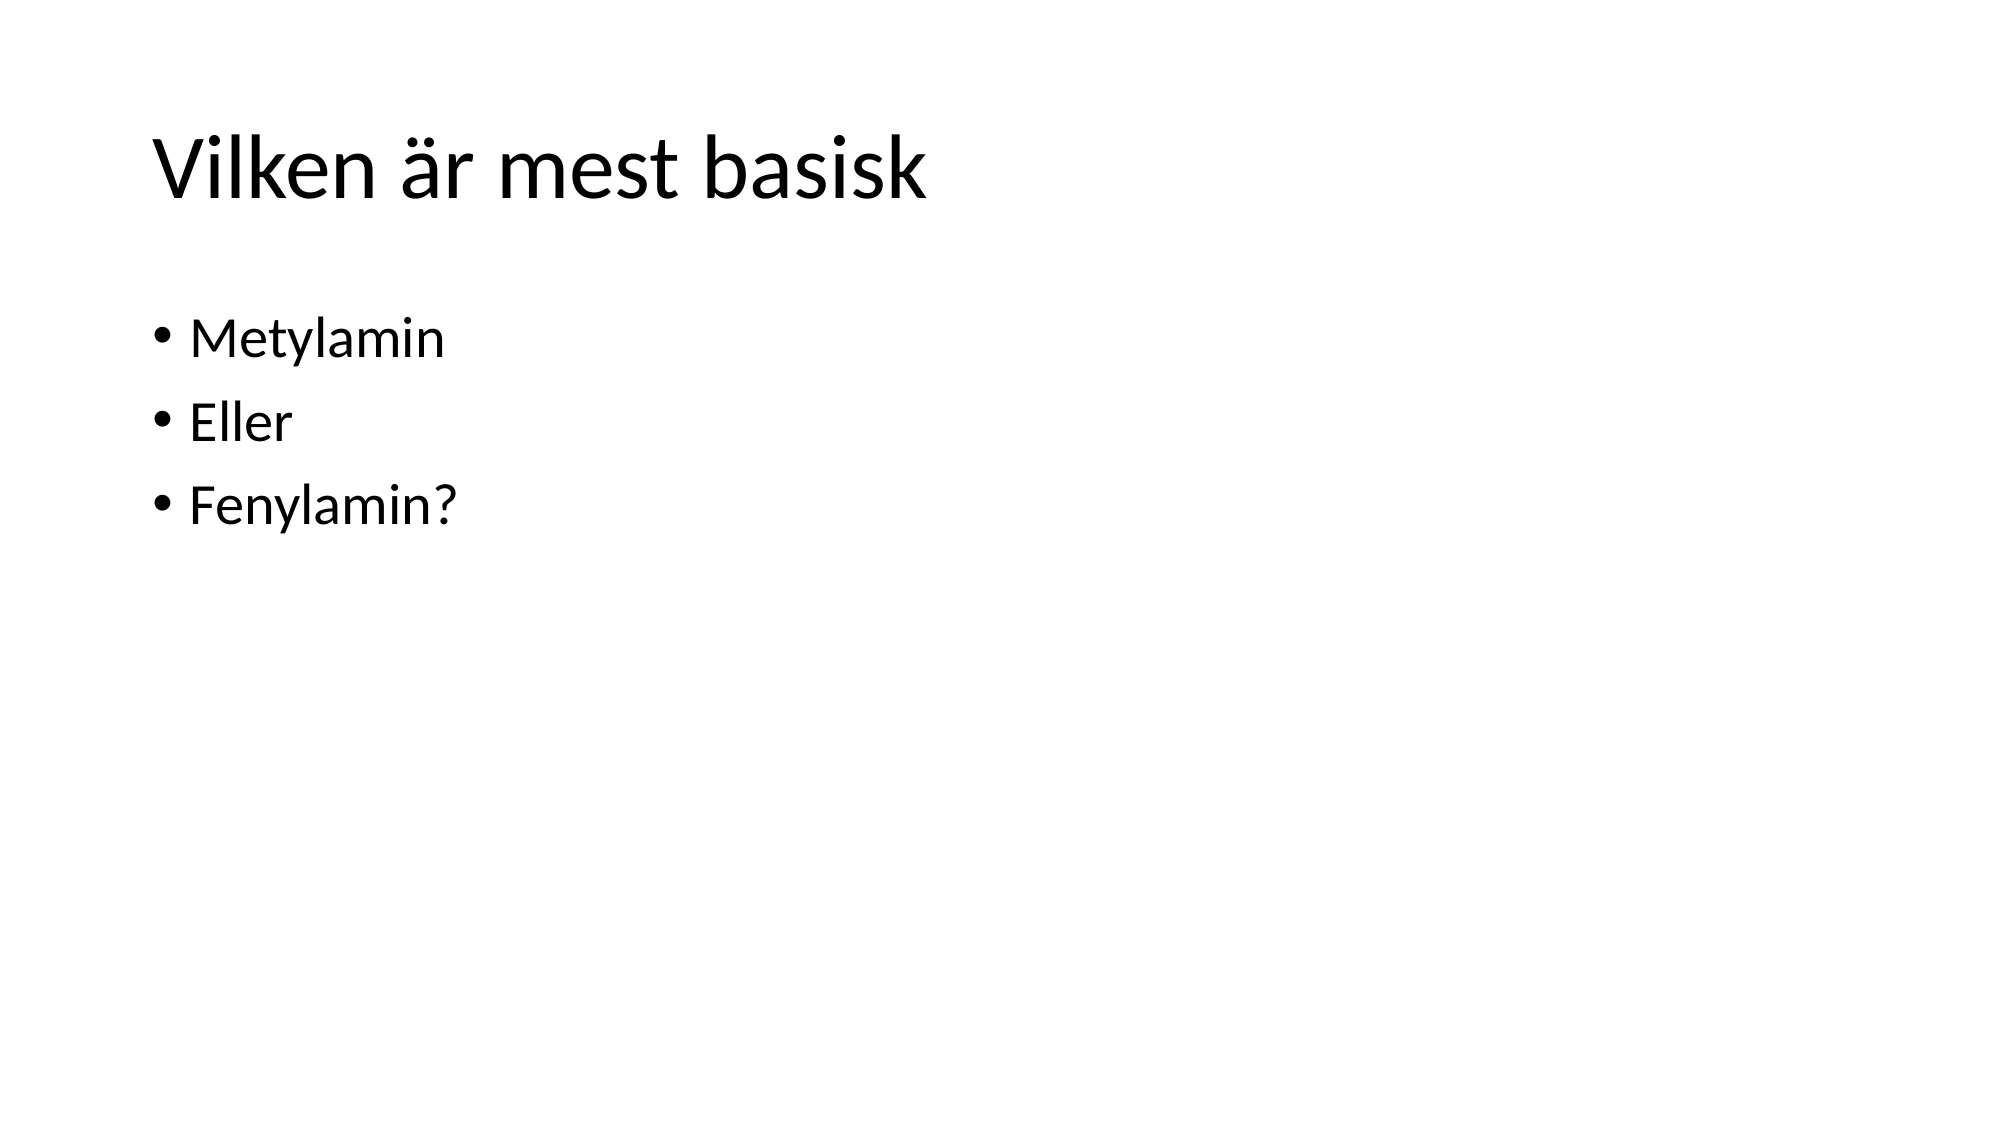

# Vilken är mest basisk
Metylamin
Eller
Fenylamin?